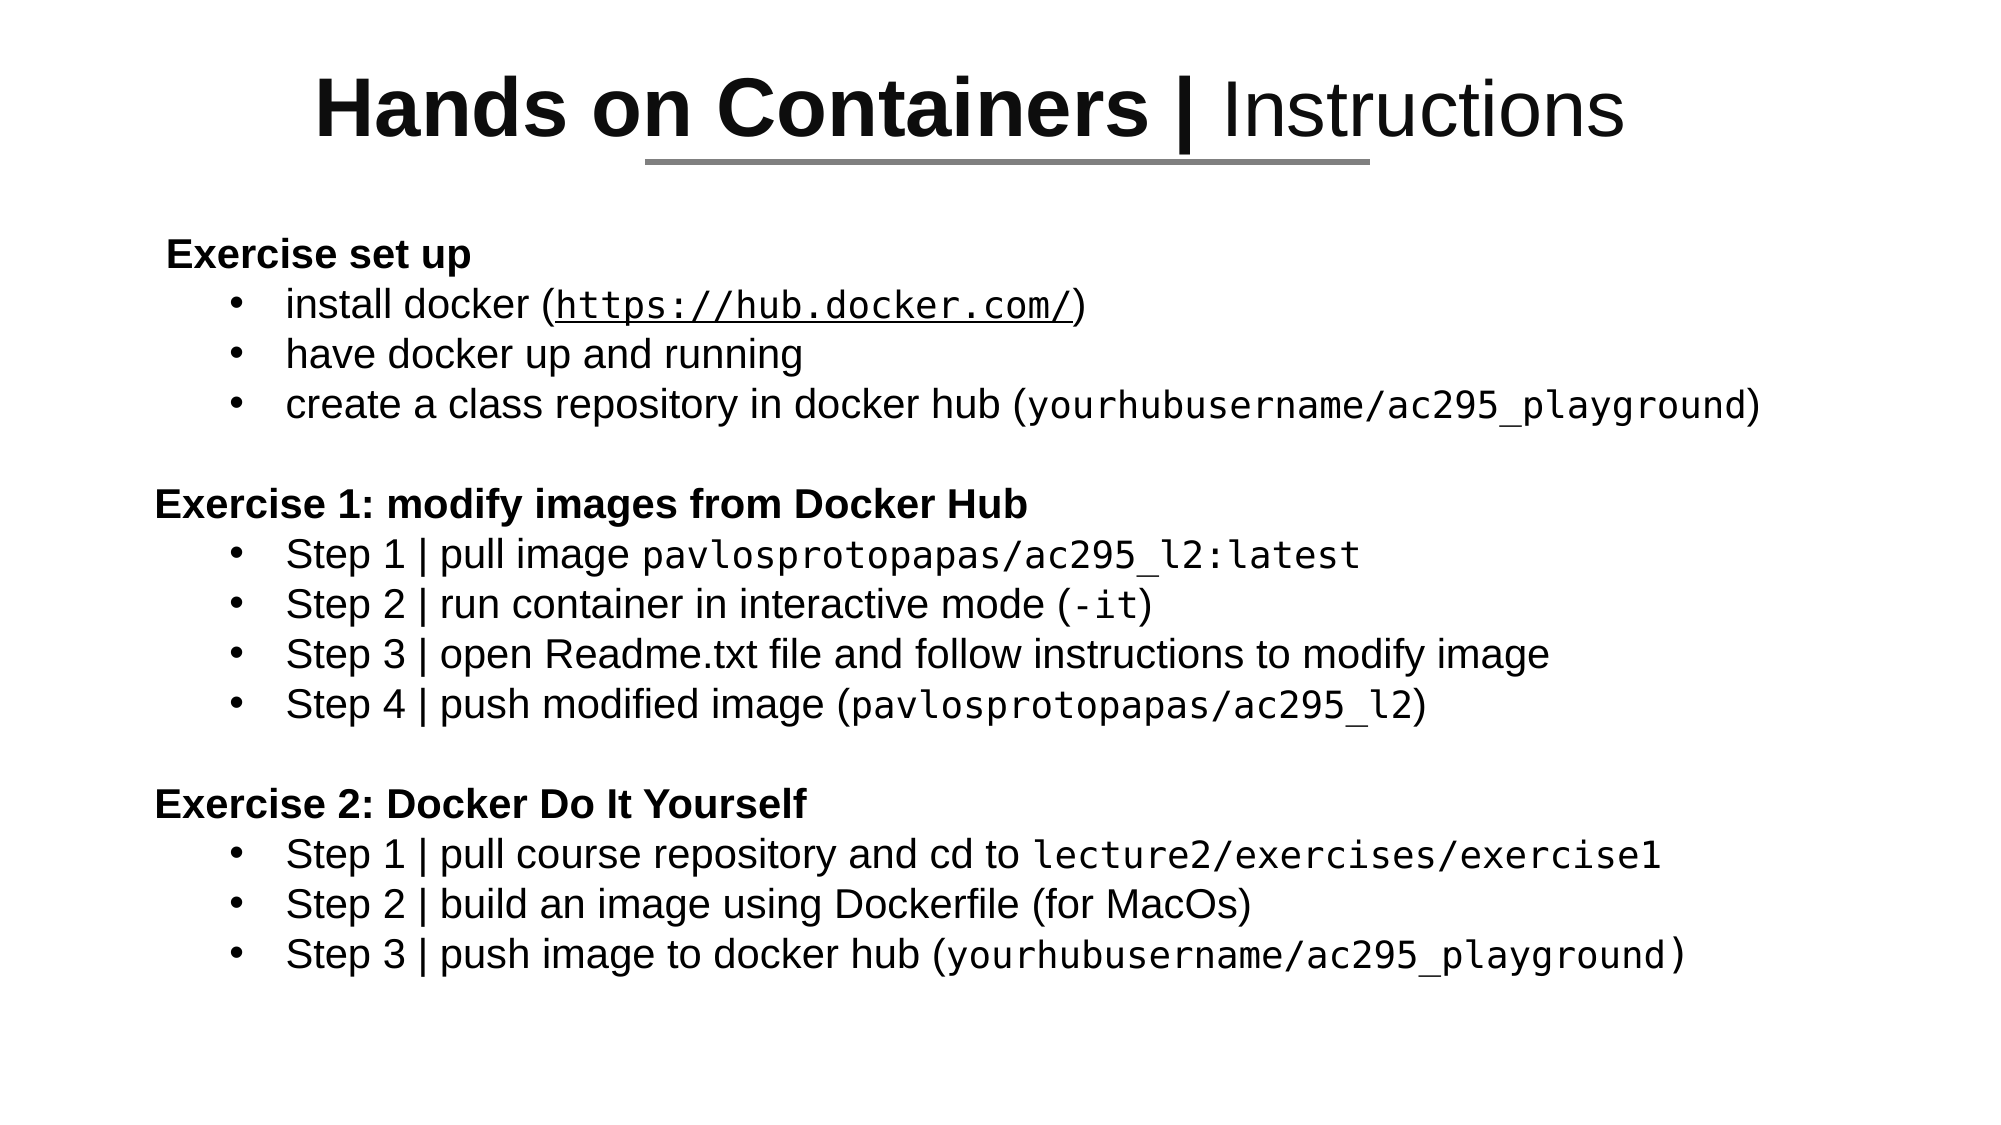

#
Hands on Containers | Instructions
 Exercise set up
install docker (https://hub.docker.com/)
have docker up and running
create a class repository in docker hub (yourhubusername/ac295_playground)

Exercise 1: modify images from Docker Hub
Step 1 | pull image pavlosprotopapas/ac295_l2:latest
Step 2 | run container in interactive mode (-it)
Step 3 | open Readme.txt file and follow instructions to modify image
Step 4 | push modified image (pavlosprotopapas/ac295_l2)

Exercise 2: Docker Do It Yourself
Step 1 | pull course repository and cd to lecture2/exercises/exercise1
Step 2 | build an image using Dockerfile (for MacOs)
Step 3 | push image to docker hub (yourhubusername/ac295_playground)